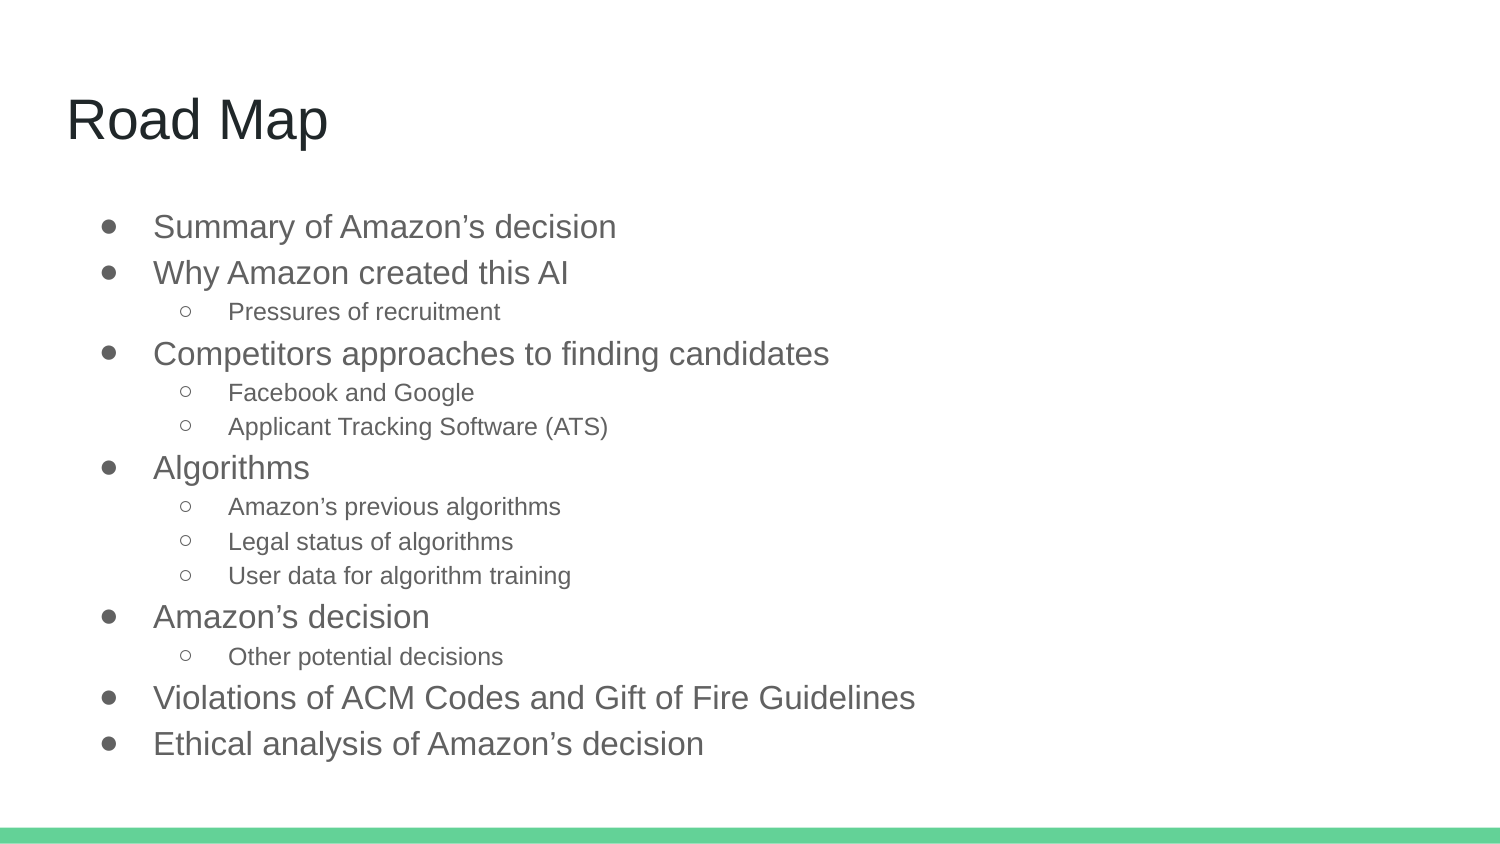

# Road Map
Summary of Amazon’s decision
Why Amazon created this AI
Pressures of recruitment
Competitors approaches to finding candidates
Facebook and Google
Applicant Tracking Software (ATS)
Algorithms
Amazon’s previous algorithms
Legal status of algorithms
User data for algorithm training
Amazon’s decision
Other potential decisions
Violations of ACM Codes and Gift of Fire Guidelines
Ethical analysis of Amazon’s decision